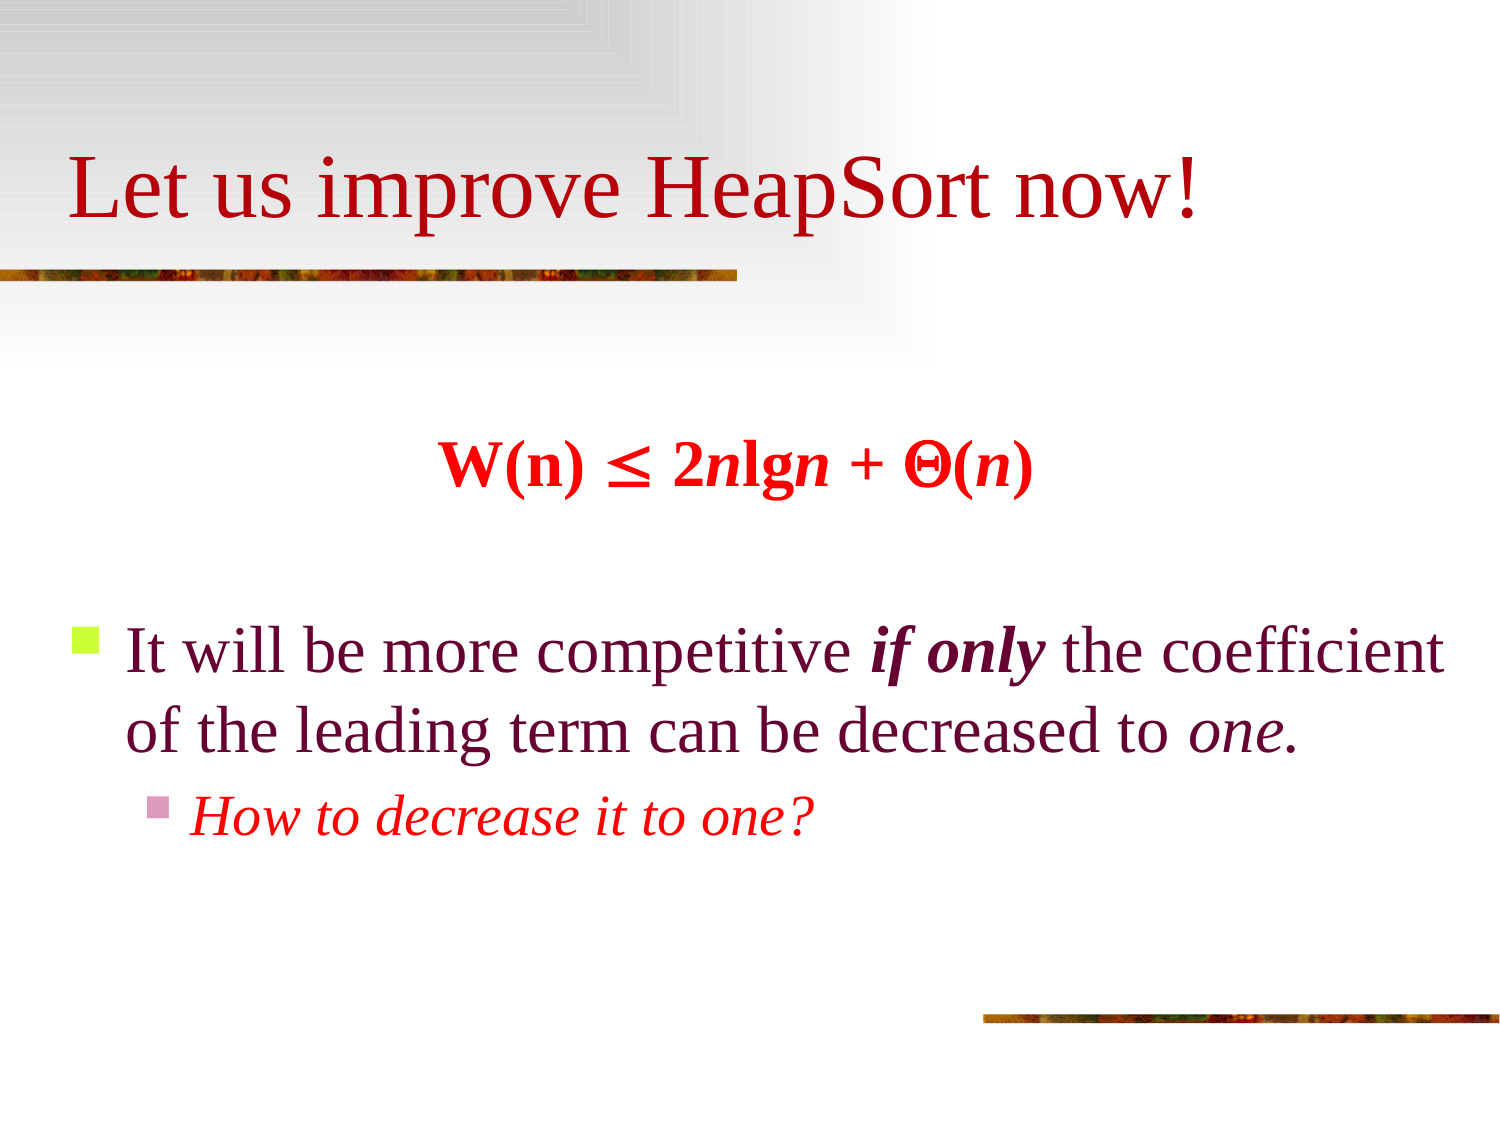

# Let us improve HeapSort now!

                      W(n) ≤ 2nlgn + Θ(n)

It will be more competitive if only the coefficient of the leading term can be decreased to one.
How to decrease it to one?